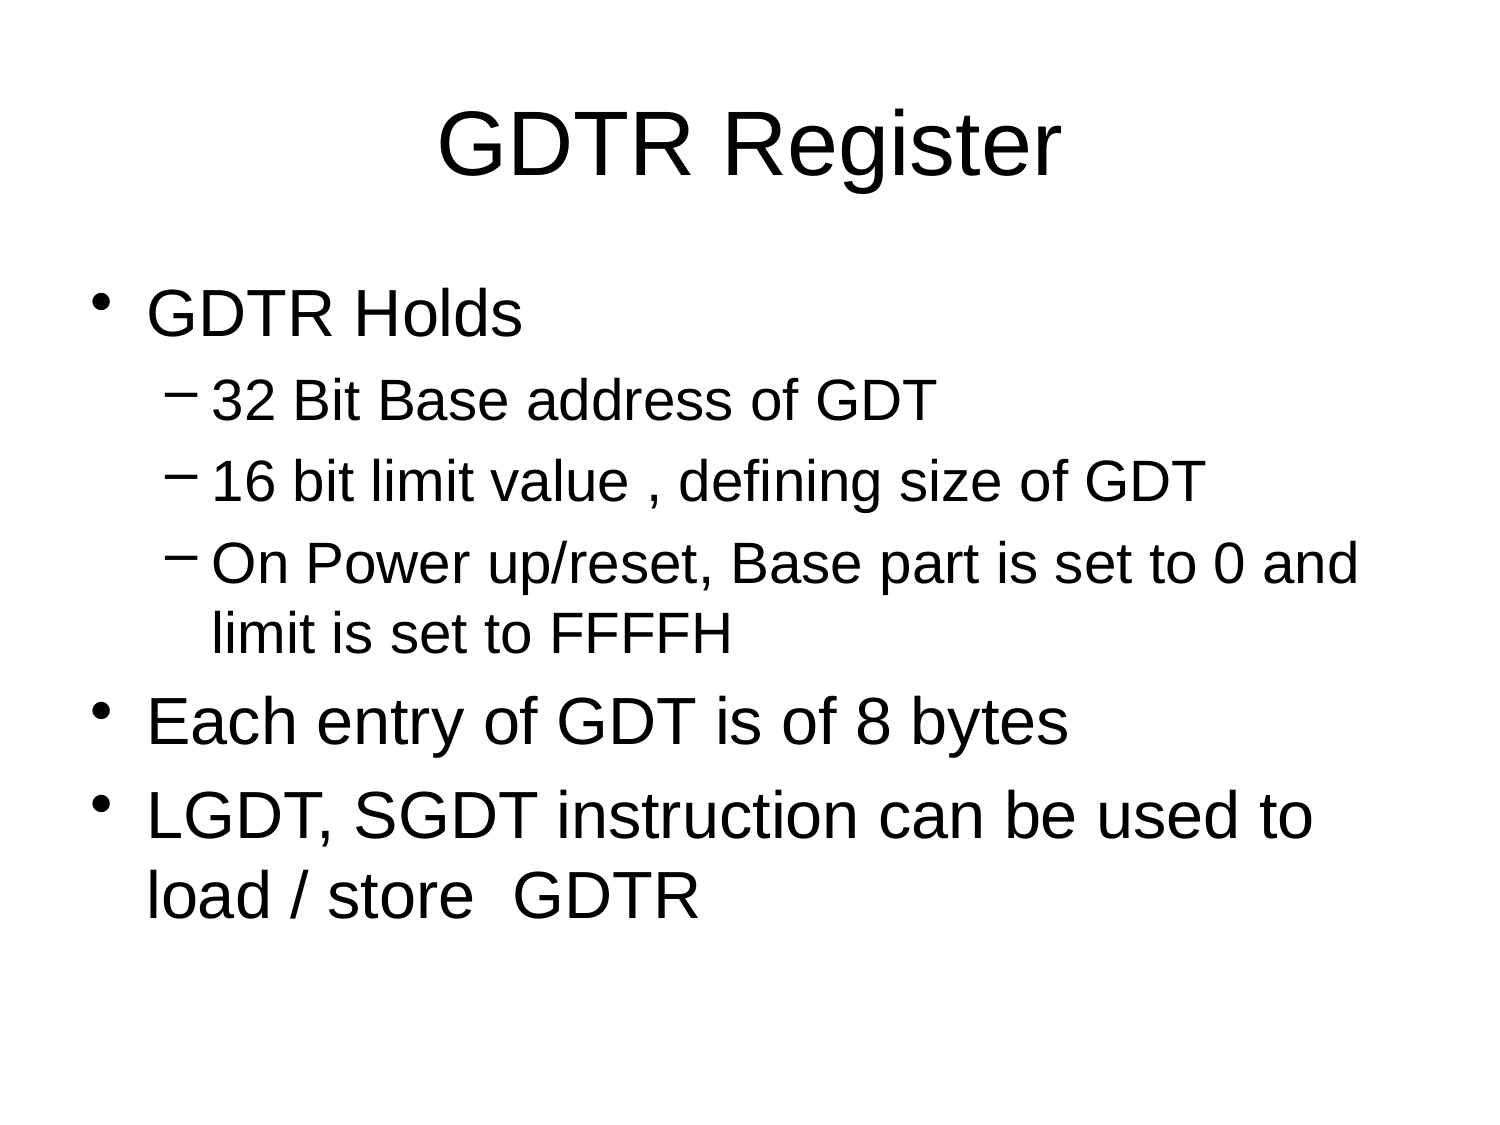

# GDTR Register
GDTR Holds
32 Bit Base address of GDT
16 bit limit value , defining size of GDT
On Power up/reset, Base part is set to 0 and limit is set to FFFFH
Each entry of GDT is of 8 bytes
LGDT, SGDT instruction can be used to load / store  GDTR